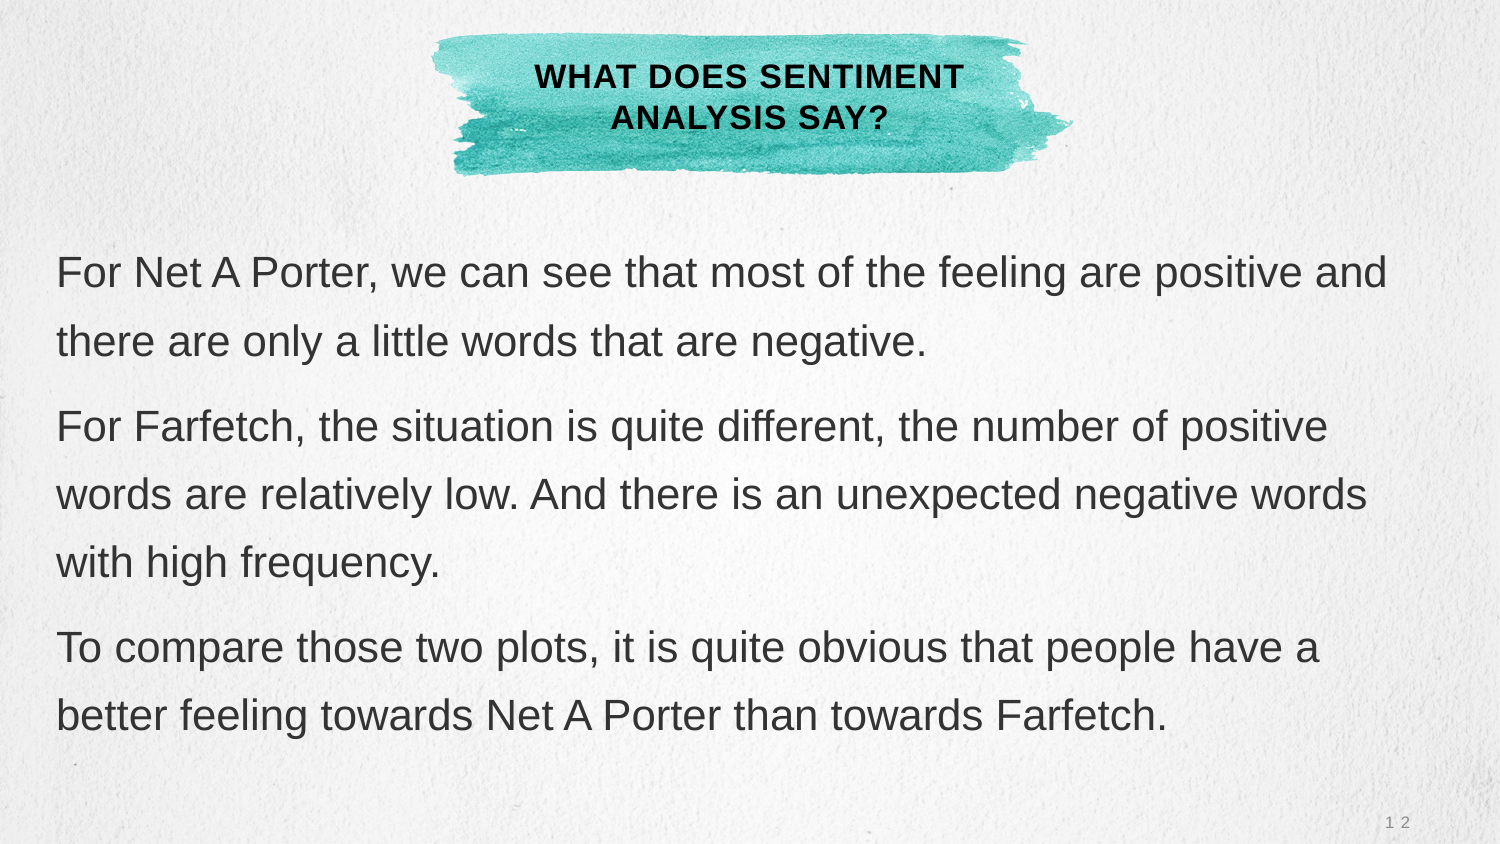

# What does sentiment analysis say?
For Net A Porter, we can see that most of the feeling are positive and there are only a little words that are negative.
For Farfetch, the situation is quite different, the number of positive words are relatively low. And there is an unexpected negative words with high frequency.
To compare those two plots, it is quite obvious that people have a better feeling towards Net A Porter than towards Farfetch.
12